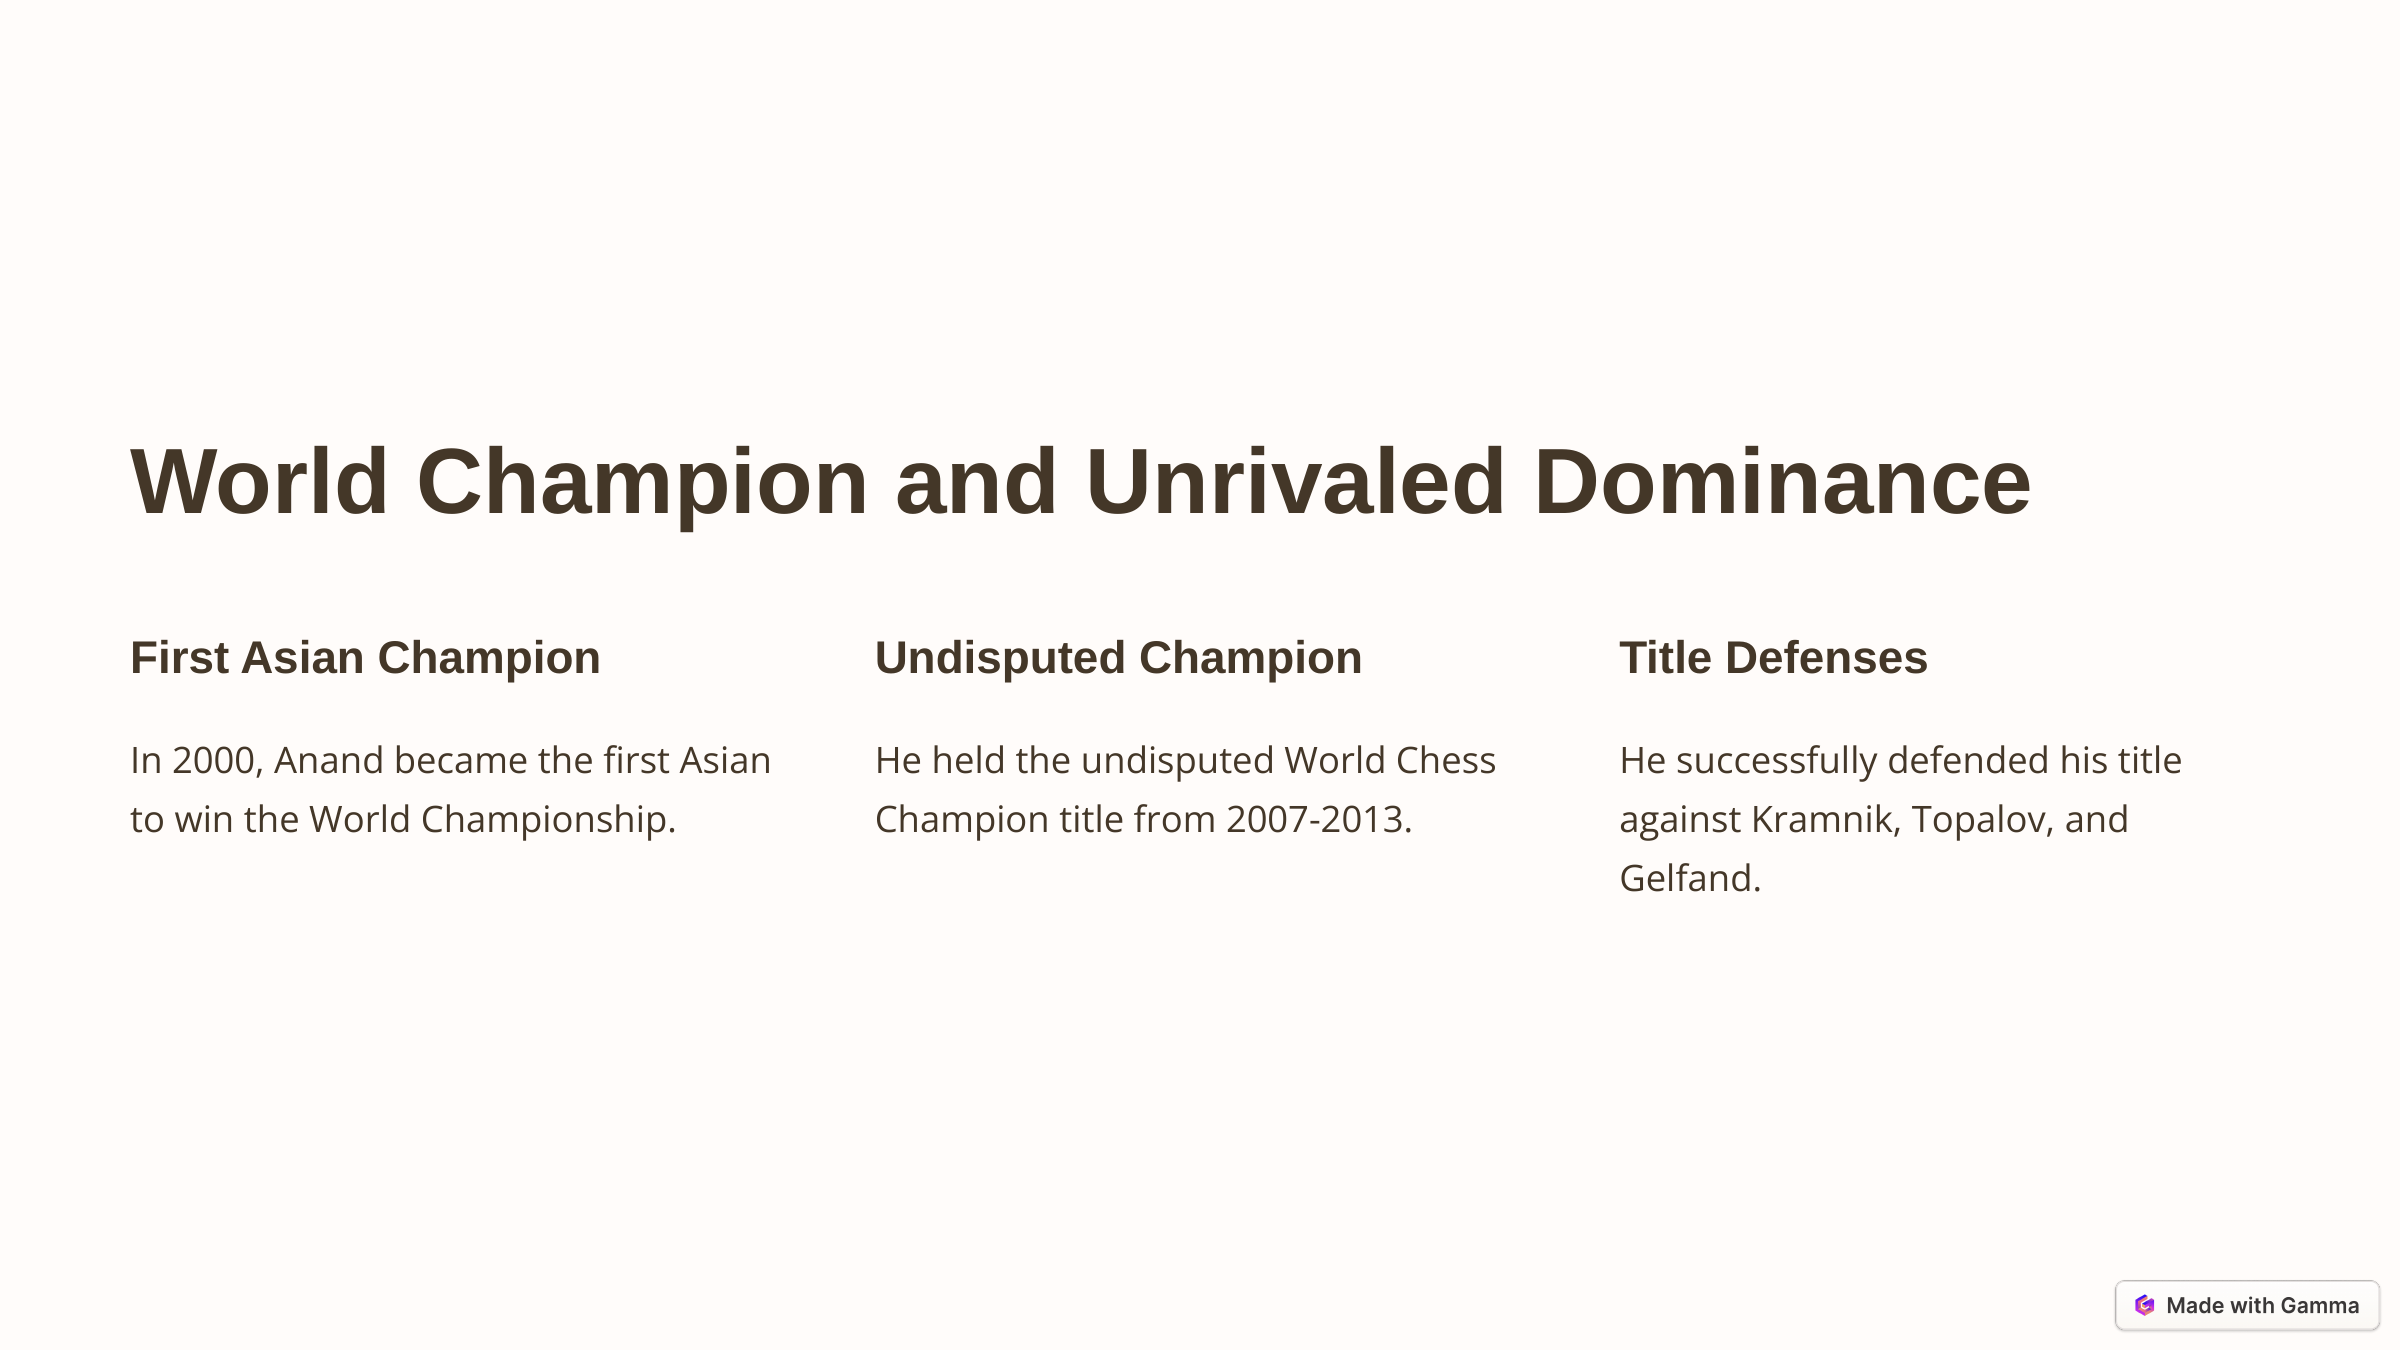

World Champion and Unrivaled Dominance
First Asian Champion
Undisputed Champion
Title Defenses
In 2000, Anand became the first Asian to win the World Championship.
He held the undisputed World Chess Champion title from 2007-2013.
He successfully defended his title against Kramnik, Topalov, and Gelfand.